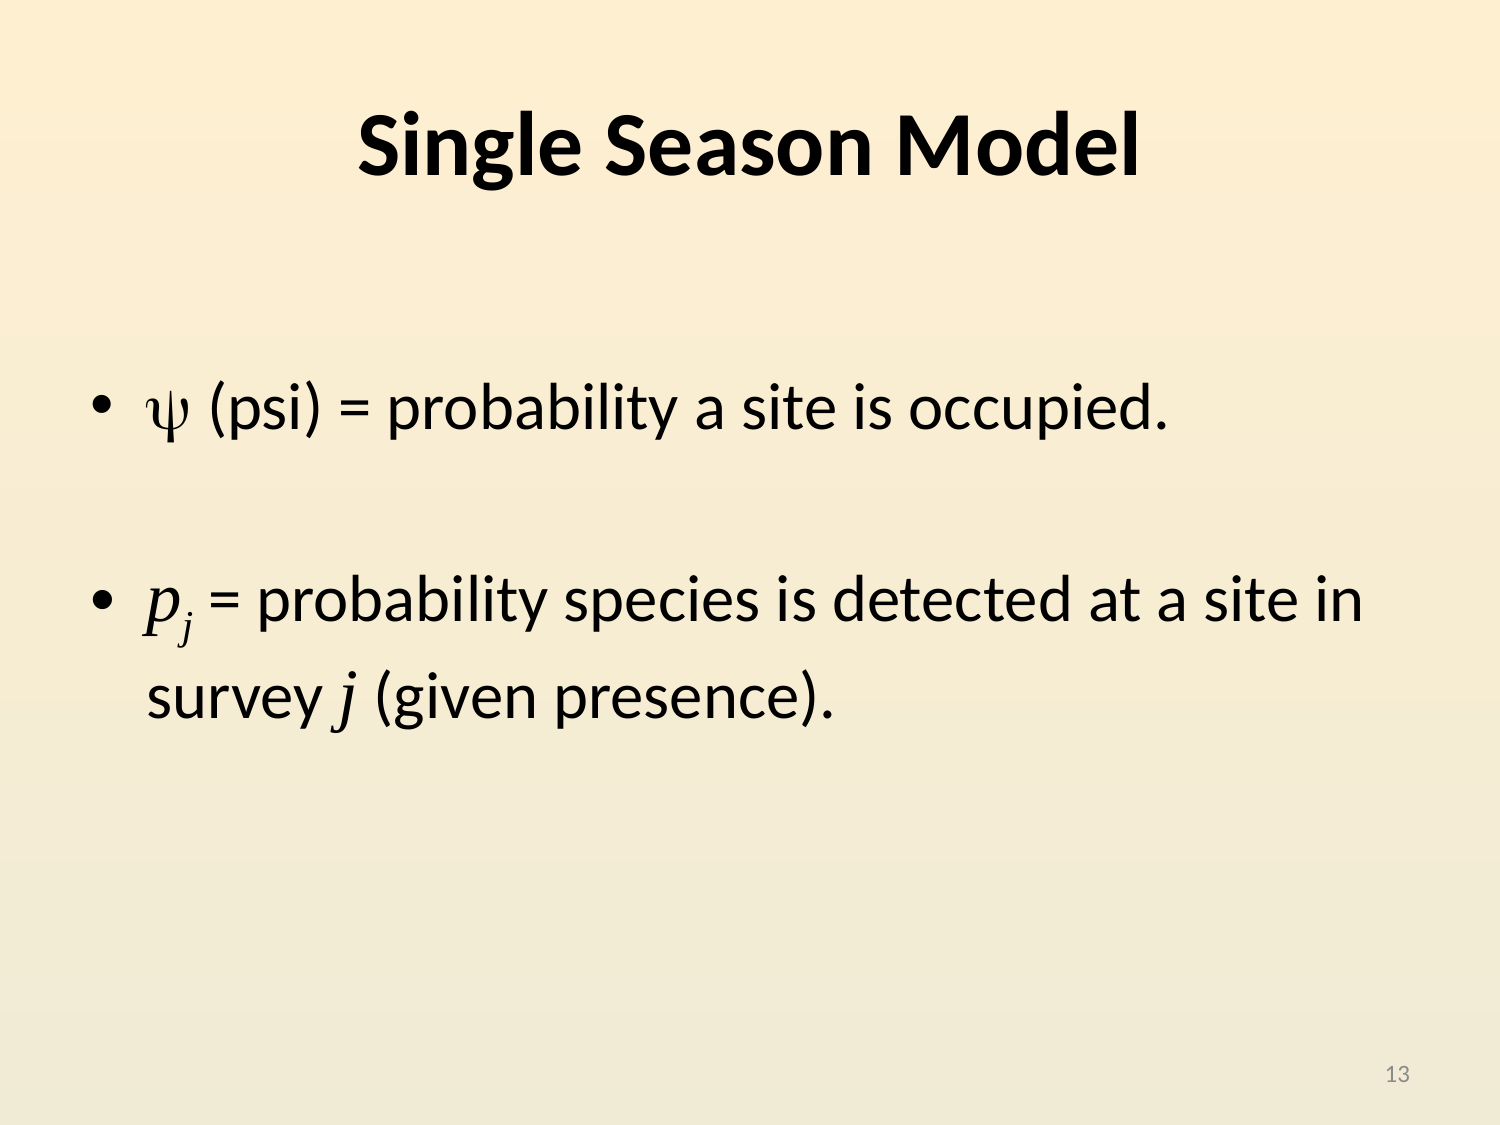

# Single Season Model

ψ (psi) = probability a site is occupied.

pj = probability species is detected at a site in survey j (given presence).

13